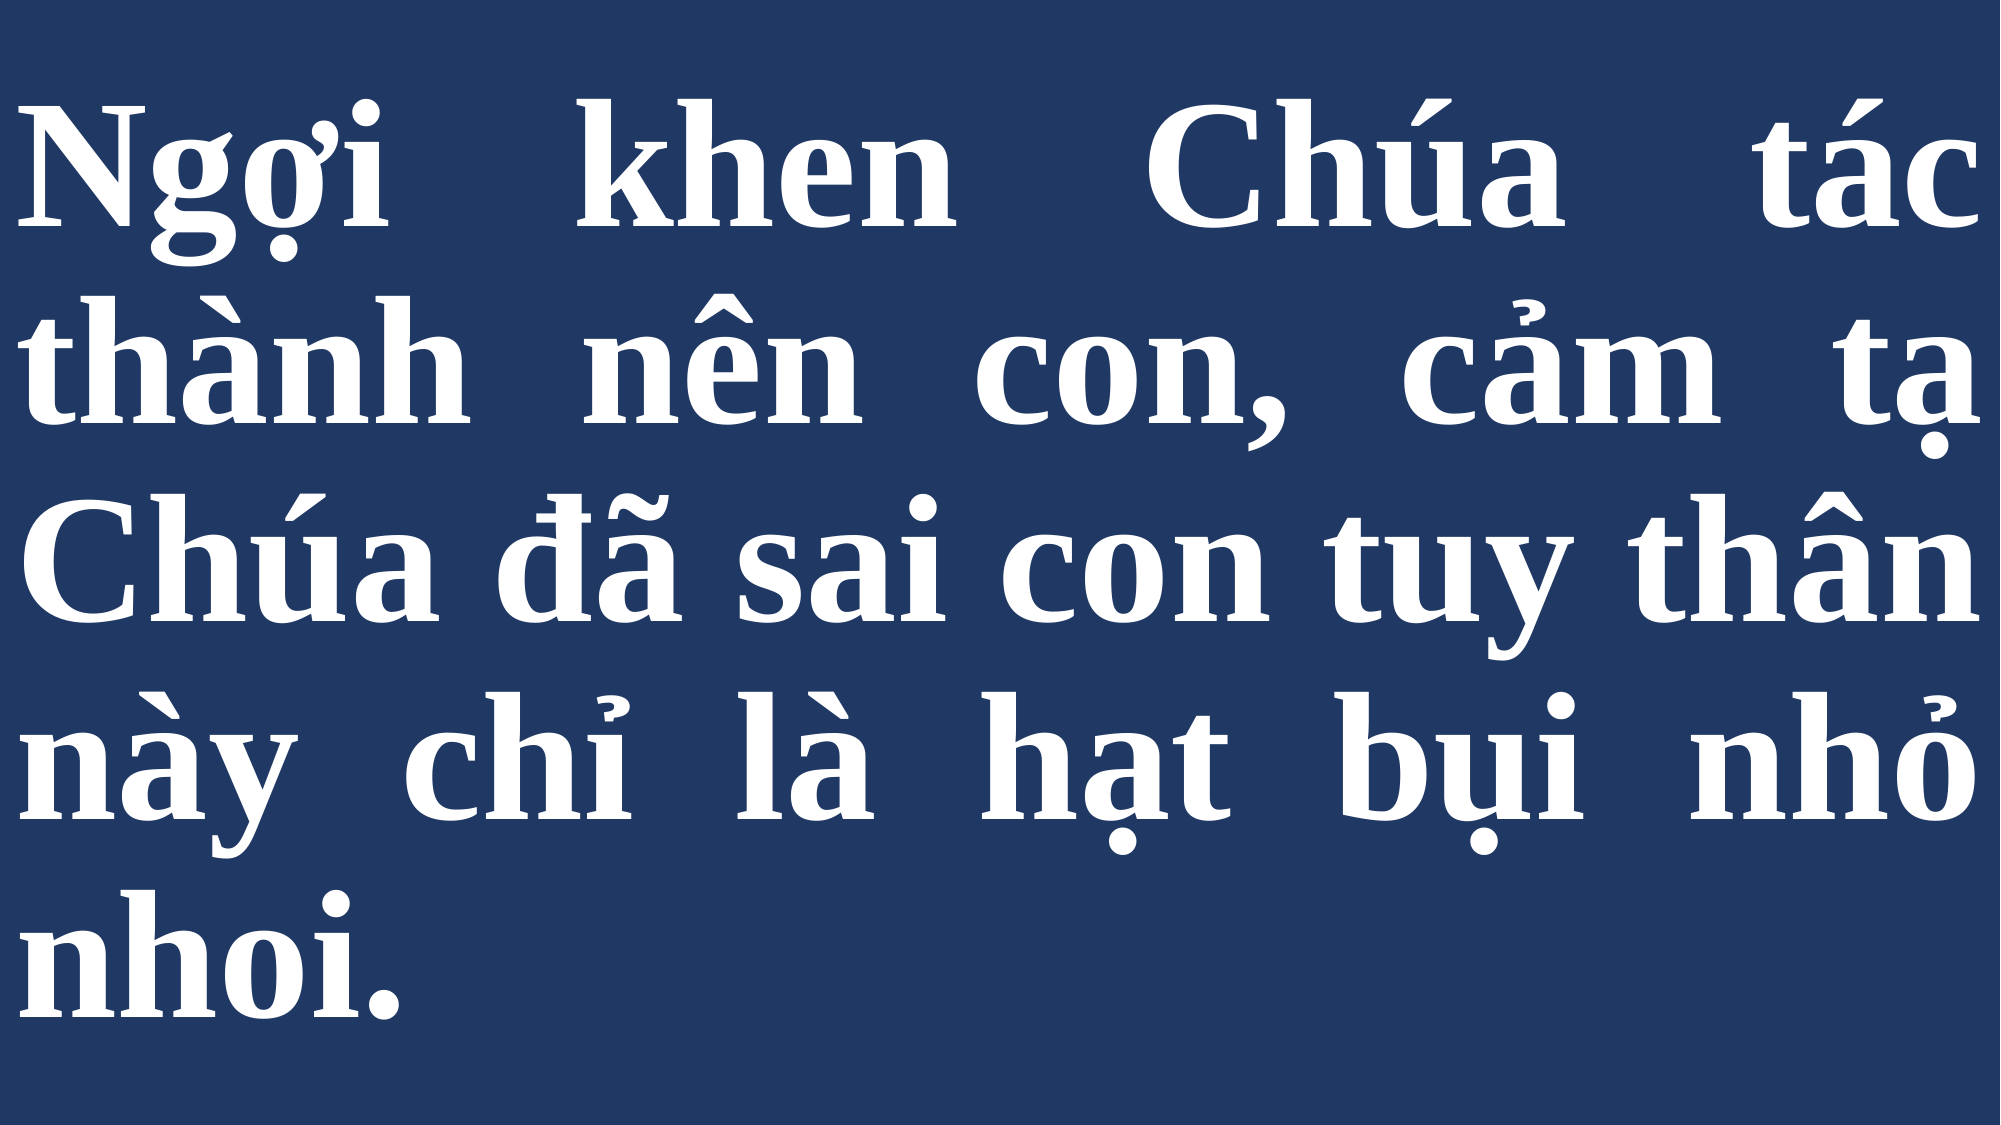

# Ngợi khen Chúa tác thành nên con, cảm tạ Chúa đã sai con tuy thân này chỉ là hạt bụi nhỏ nhoi.